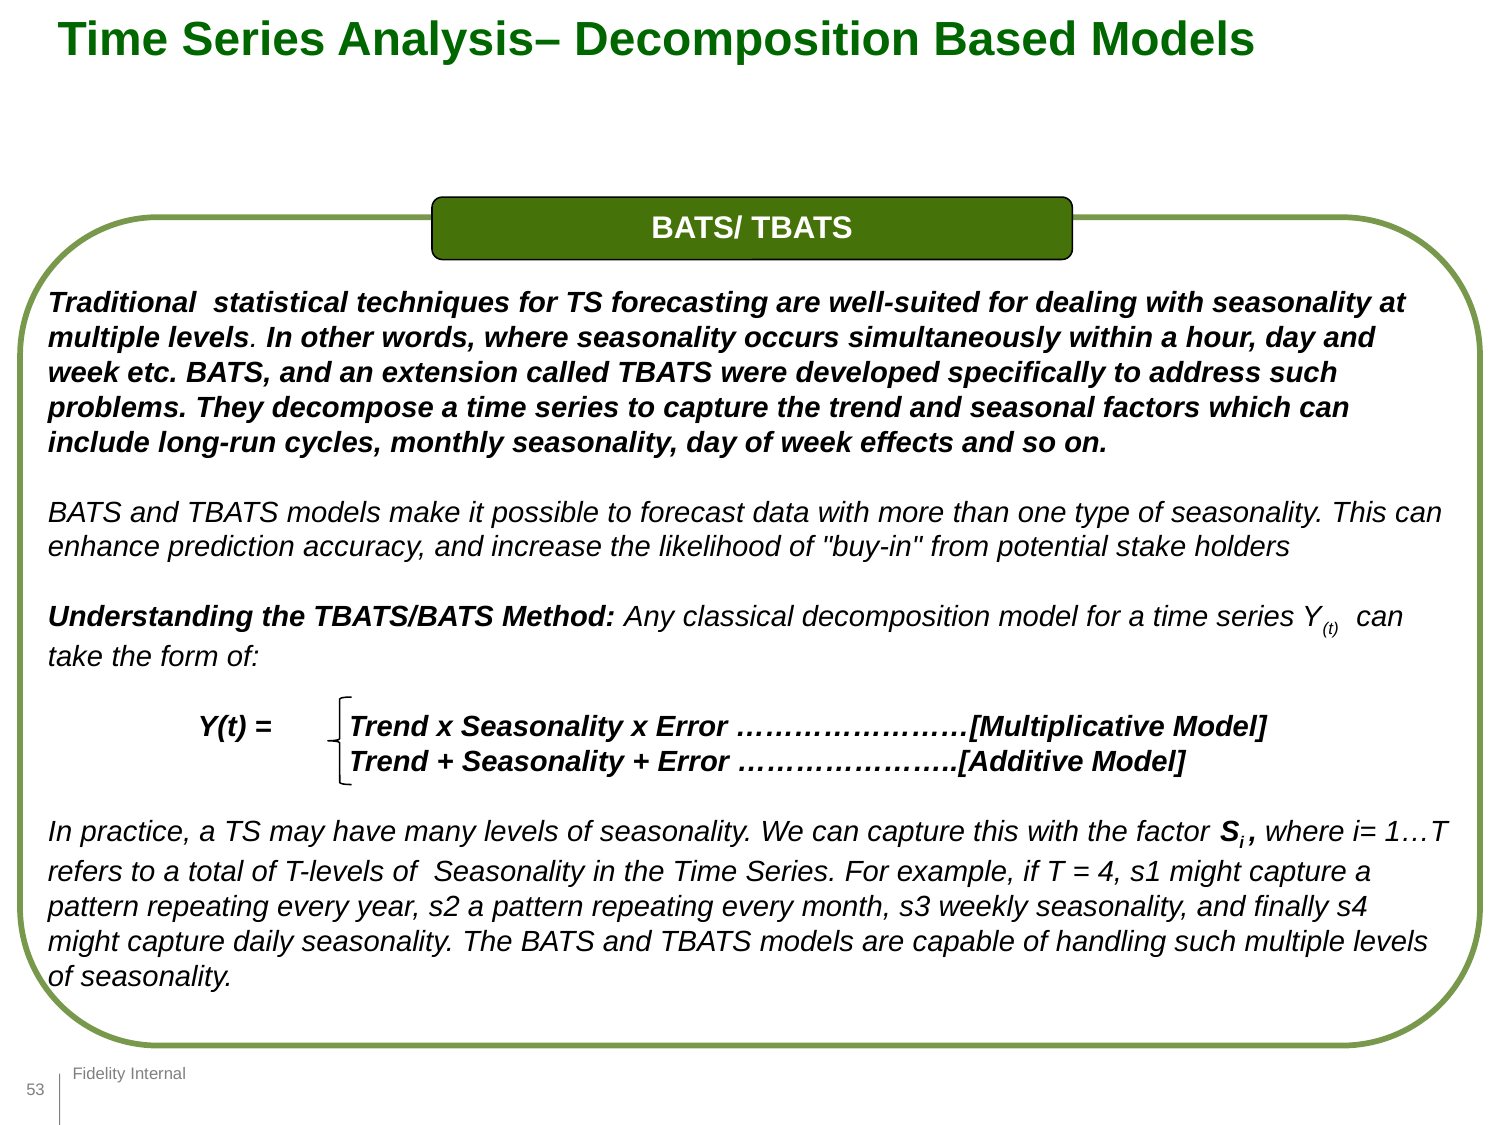

Time Series Analysis– Decomposition Based Models
BATS/ TBATS

Traditional  statistical techniques for TS forecasting are well-suited for dealing with seasonality at multiple levels. In other words, where seasonality occurs simultaneously within a hour, day and week etc. BATS, and an extension called TBATS were developed specifically to address such problems. They decompose a time series to capture the trend and seasonal factors which can include long-run cycles, monthly seasonality, day of week effects and so on.

BATS and TBATS models make it possible to forecast data with more than one type of seasonality. This can enhance prediction accuracy, and increase the likelihood of "buy-in" from potential stake holders

Understanding the TBATS/BATS Method: Any classical decomposition model for a time series Y(t)   can take the form of:

	Y(t) = 	Trend x Seasonality x Error ……………………[Multiplicative Model]
		Trend + Seasonality + Error …………………..[Additive Model]

In practice, a TS may have many levels of seasonality. We can capture this with the factor Si , where i= 1…T
refers to a total of T-levels of  Seasonality in the Time Series. For example, if T = 4, s1 might capture a pattern repeating every year, s2 a pattern repeating every month, s3 weekly seasonality, and finally s4 might capture daily seasonality. The BATS and TBATS models are capable of handling such multiple levels of seasonality.

Fidelity Internal